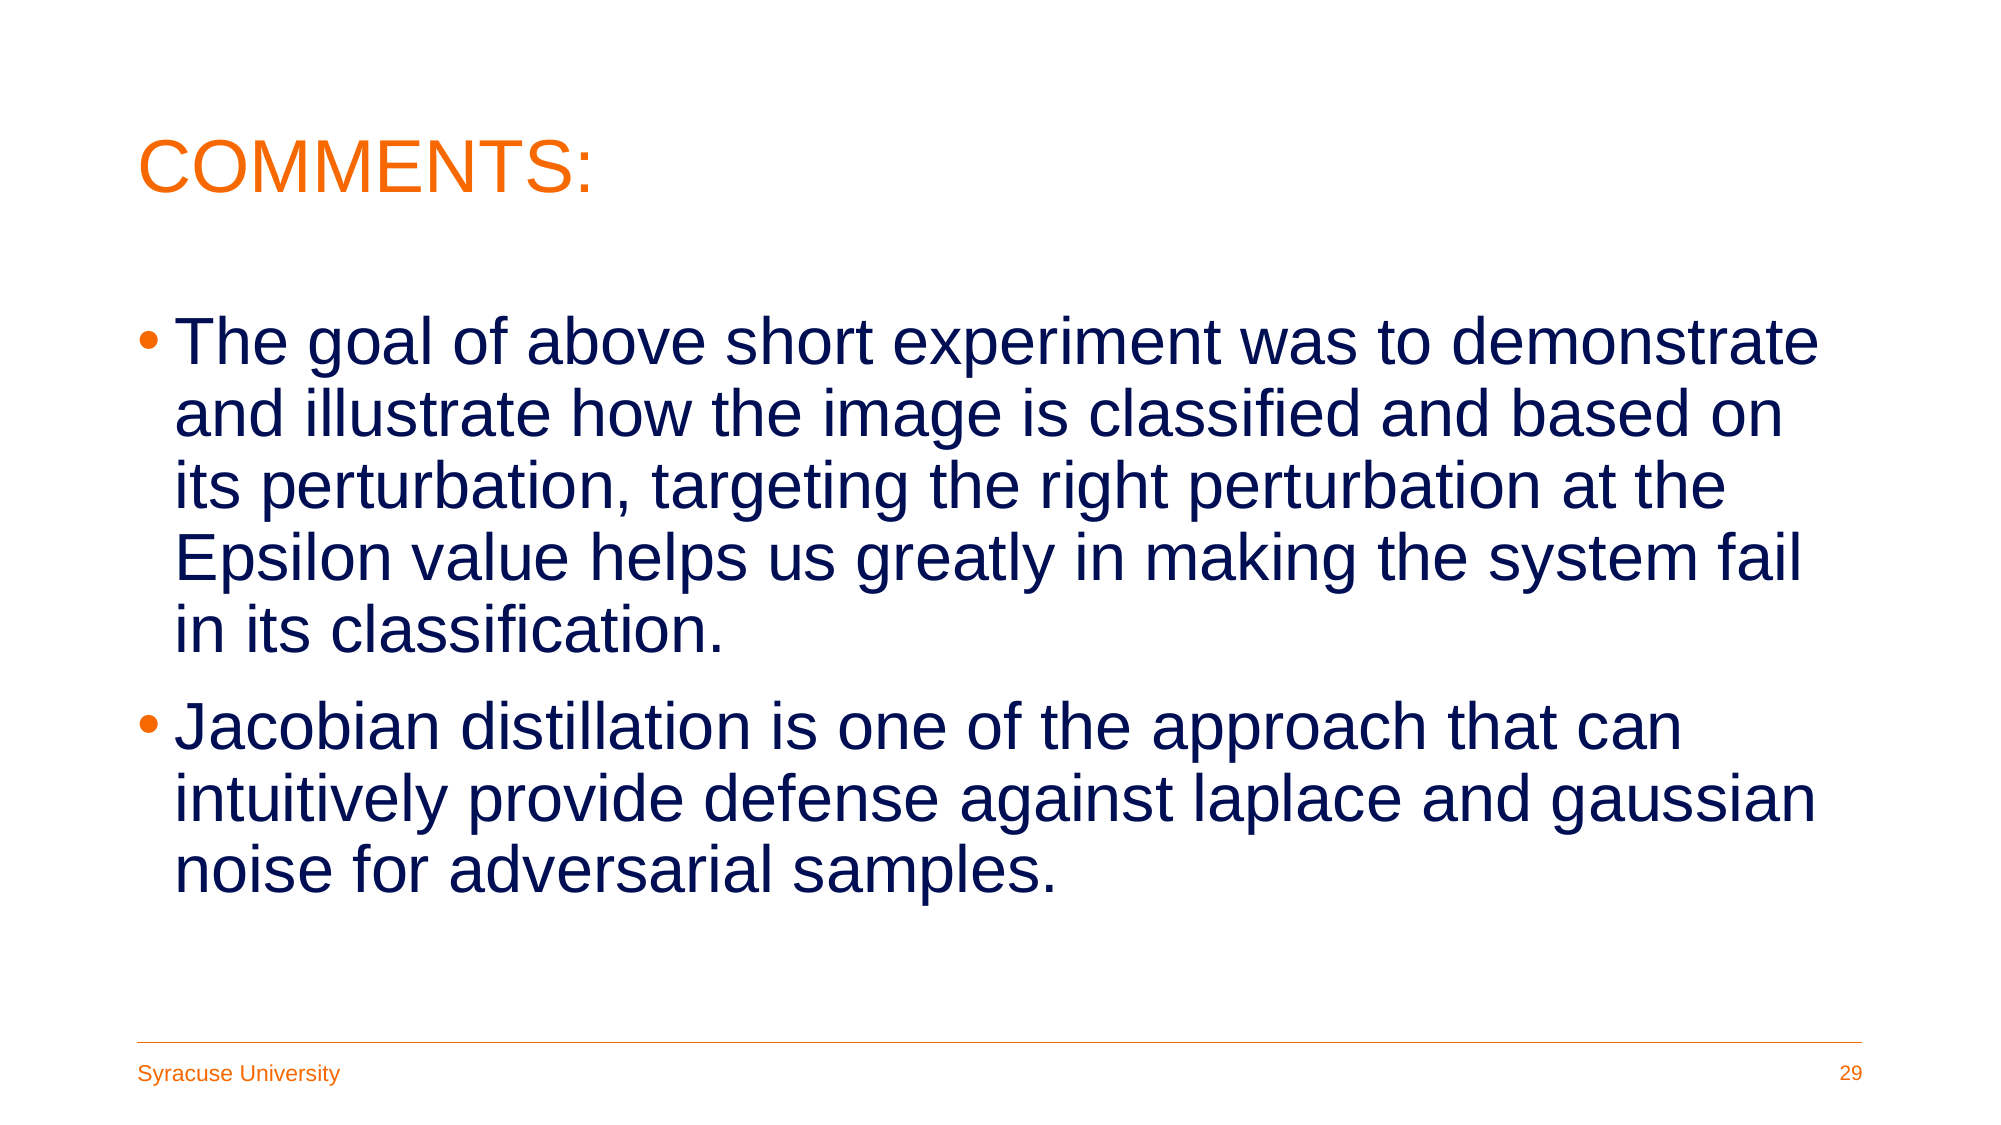

# COMMENTS:
The goal of above short experiment was to demonstrate and illustrate how the image is classified and based on its perturbation, targeting the right perturbation at the Epsilon value helps us greatly in making the system fail in its classification.
Jacobian distillation is one of the approach that can intuitively provide defense against laplace and gaussian noise for adversarial samples.